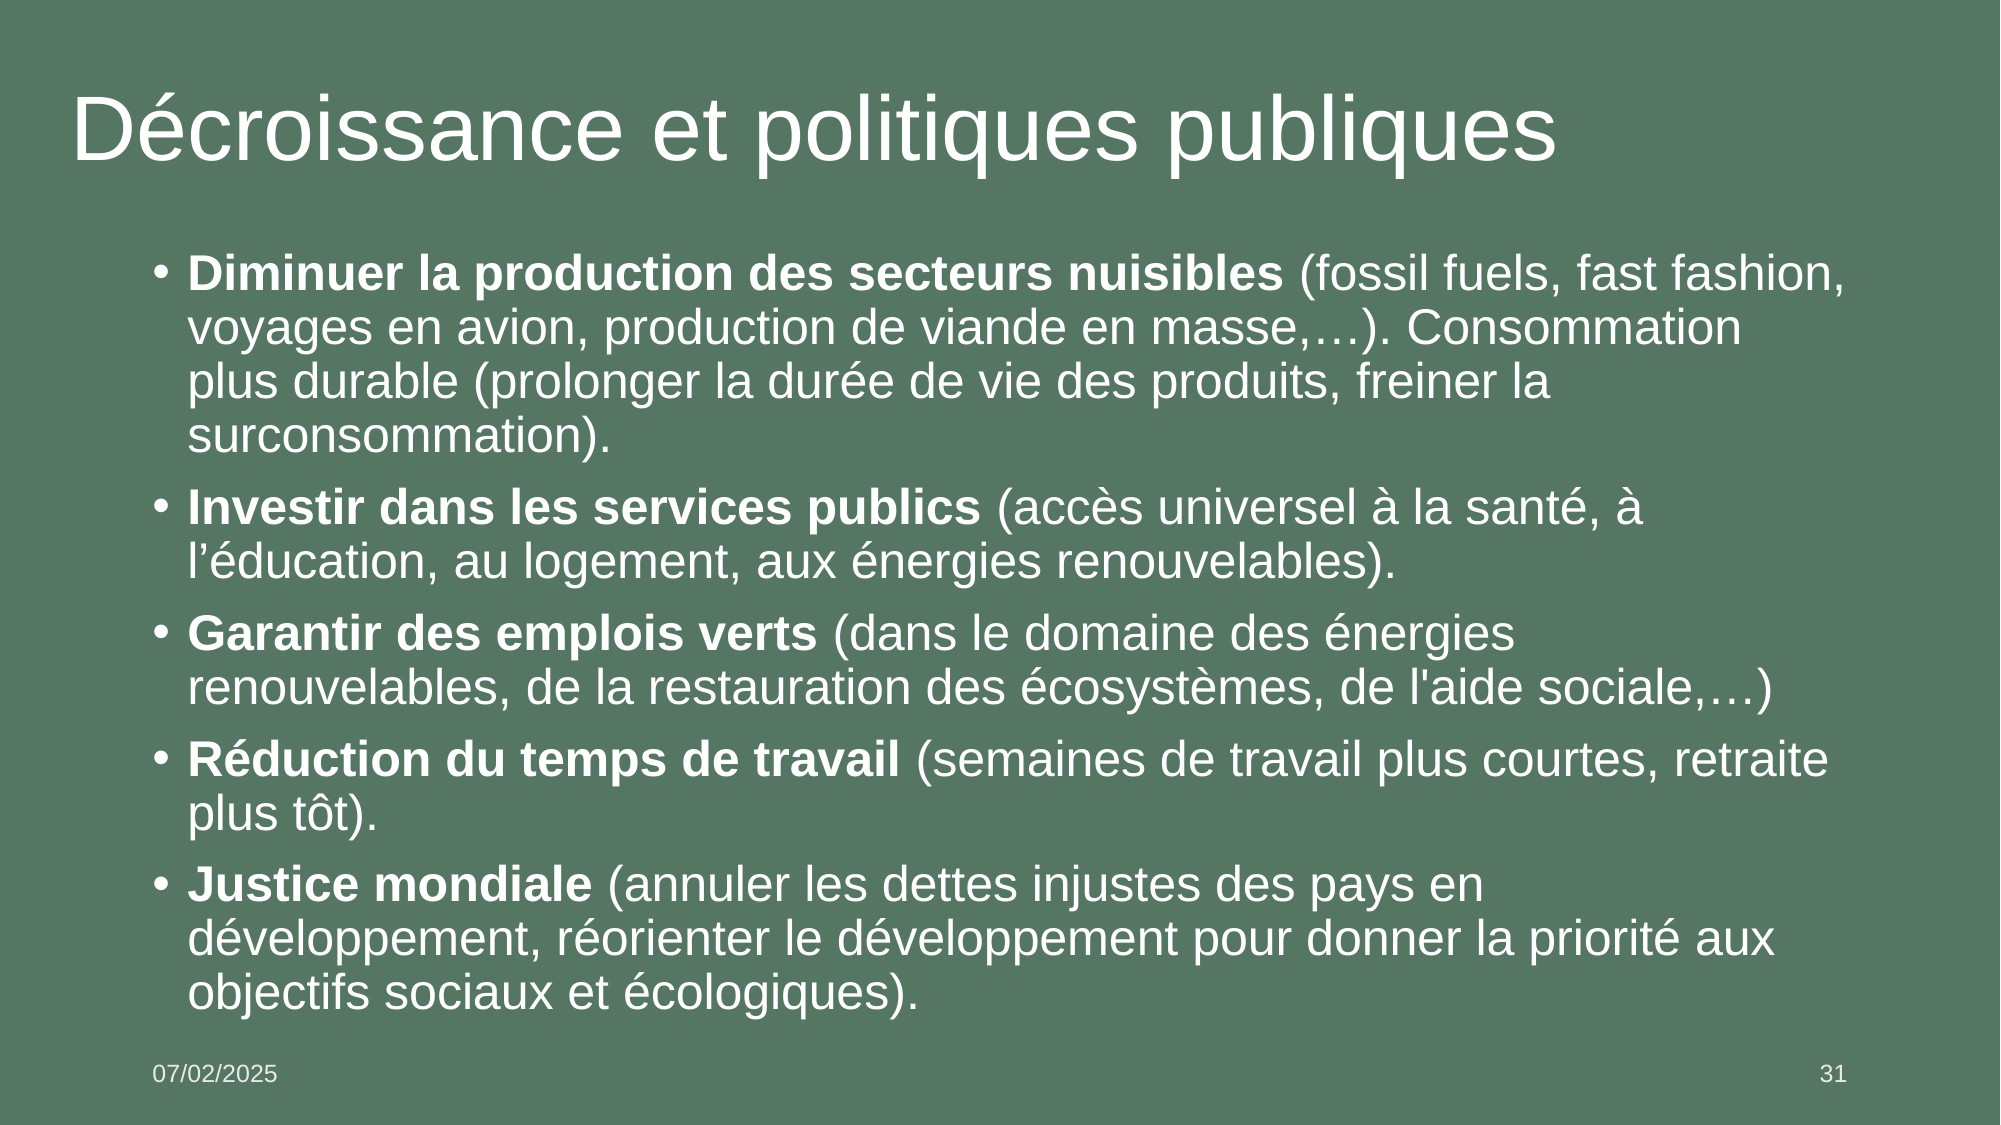

# Décroissance et politiques publiques
Diminuer la production des secteurs nuisibles (fossil fuels, fast fashion, voyages en avion, production de viande en masse,…). Consommation plus durable (prolonger la durée de vie des produits, freiner la surconsommation).
Investir dans les services publics (accès universel à la santé, à l’éducation, au logement, aux énergies renouvelables).
Garantir des emplois verts (dans le domaine des énergies renouvelables, de la restauration des écosystèmes, de l'aide sociale,…)
Réduction du temps de travail (semaines de travail plus courtes, retraite plus tôt).
Justice mondiale (annuler les dettes injustes des pays en développement, réorienter le développement pour donner la priorité aux objectifs sociaux et écologiques).

07/02/2025
31